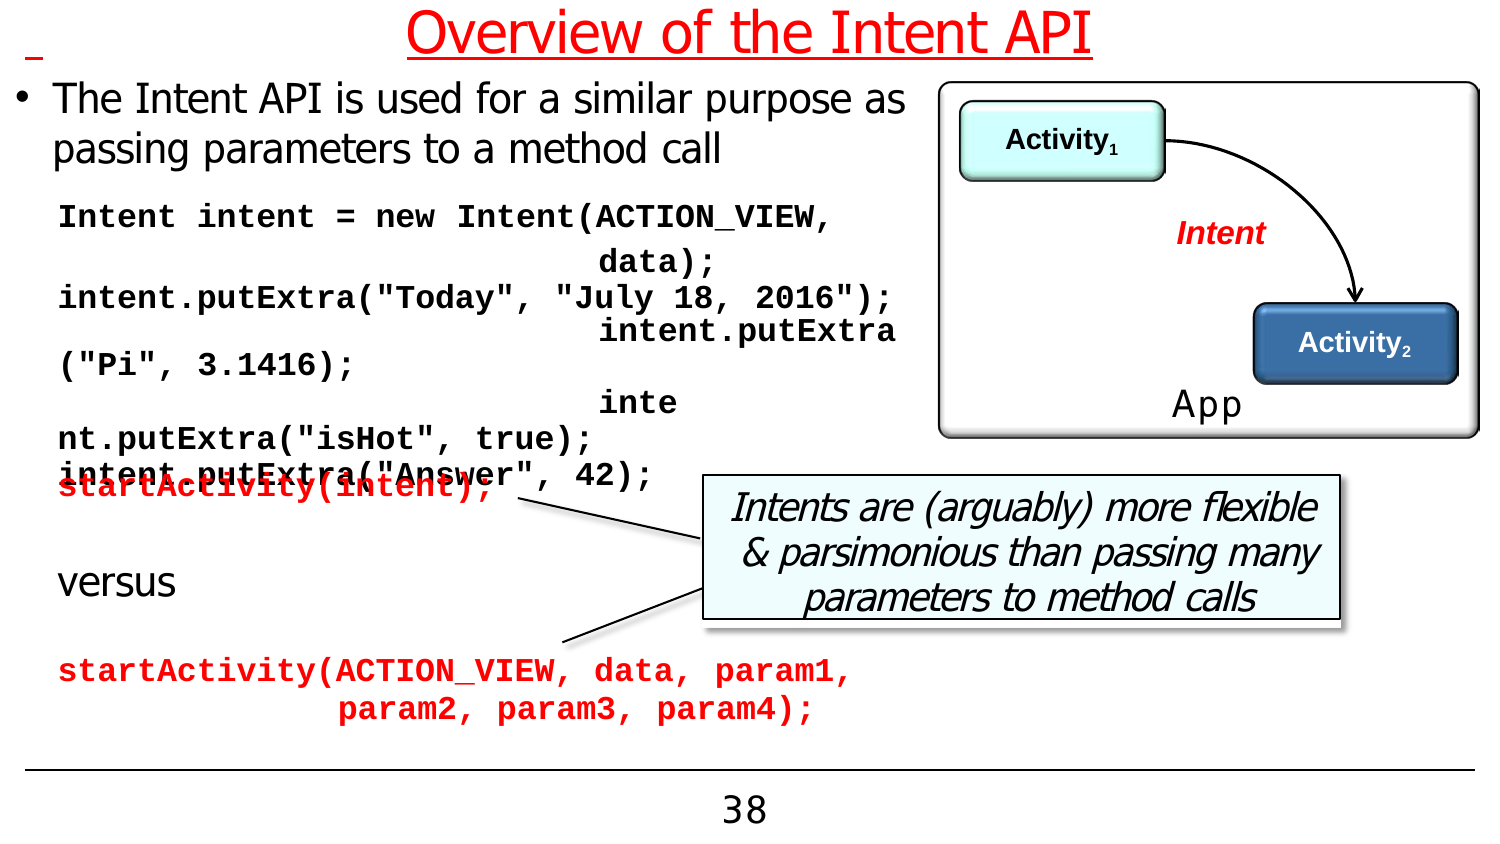

# Overview of the Intent API
The Intent API is used for a similar purpose as

passing parameters to a method call
Intent intent = new Intent(ACTION_VIEW,
data);  intent.putExtra("Today", "July 18, 2016");
intent.putExtra("Pi", 3.1416);
intent.putExtra("isHot", true);  intent.putExtra("Answer", 42);

Activity1

Intent

Activity2
App
startActivity(intent);

Intents are (arguably) more flexible  & parsimonious than passing many  parameters to method calls

versus
startActivity(ACTION_VIEW, data, param1,
param2, param3, param4);
38